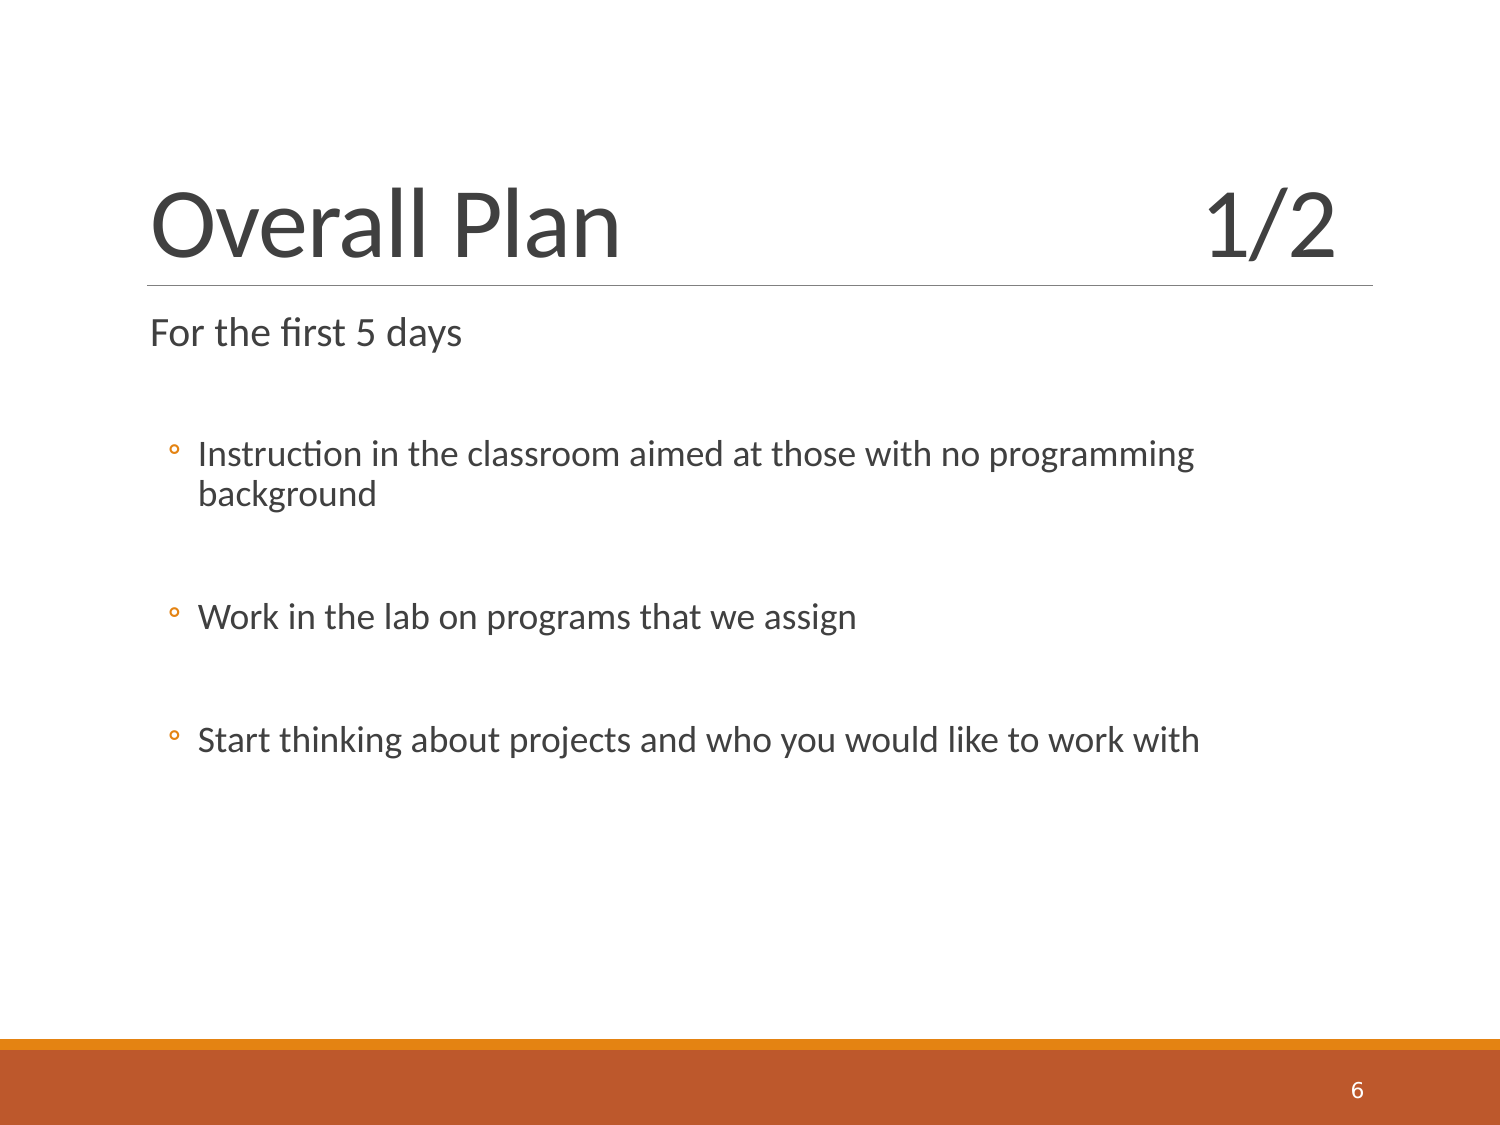

# Overall Plan				1/2
For the first 5 days

Instruction in the classroom aimed at those with no programming background

Work in the lab on programs that we assign

Start thinking about projects and who you would like to work with

6